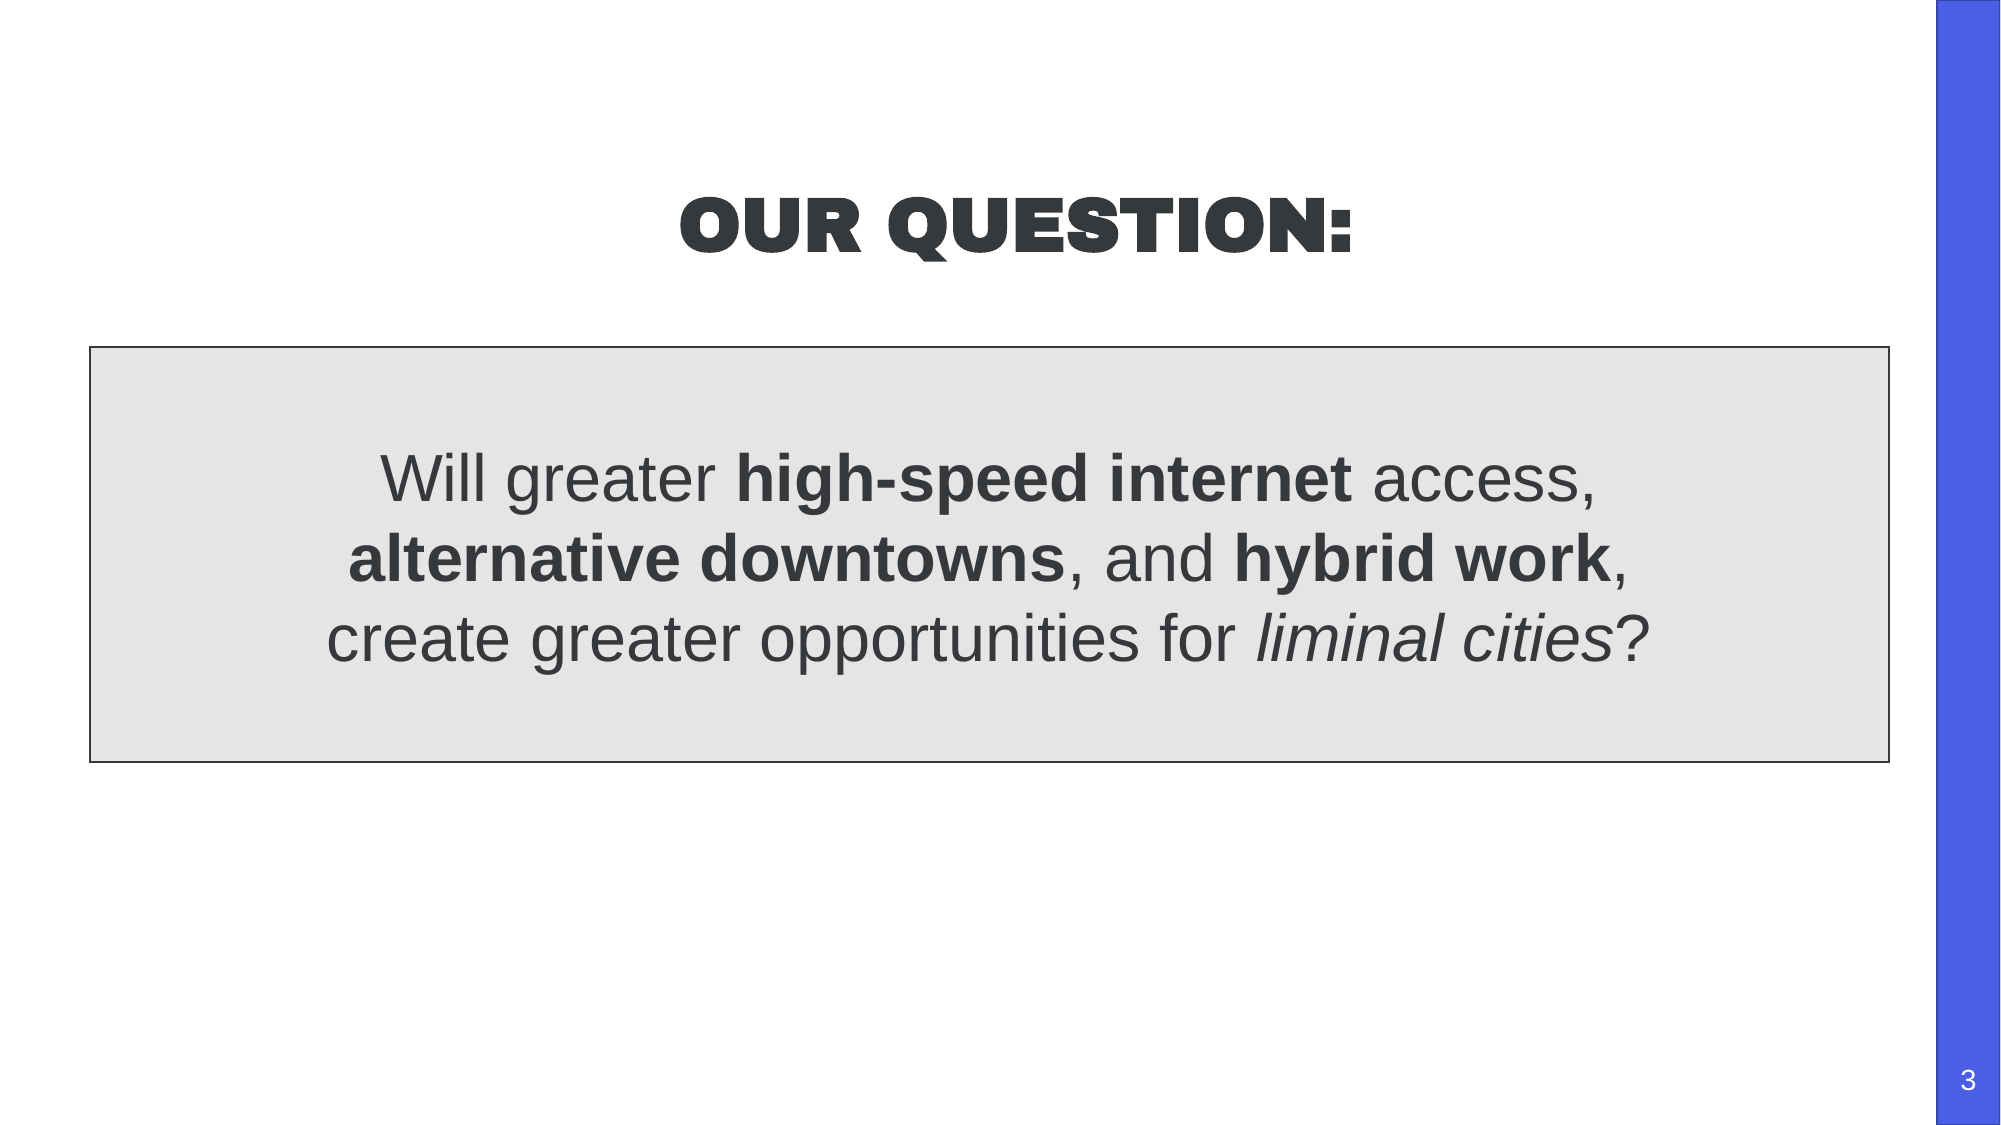

OUR QUESTION:

Will greater high-speed internet access,
alternative downtowns, and hybrid work,
create greater opportunities for liminal cities?

3